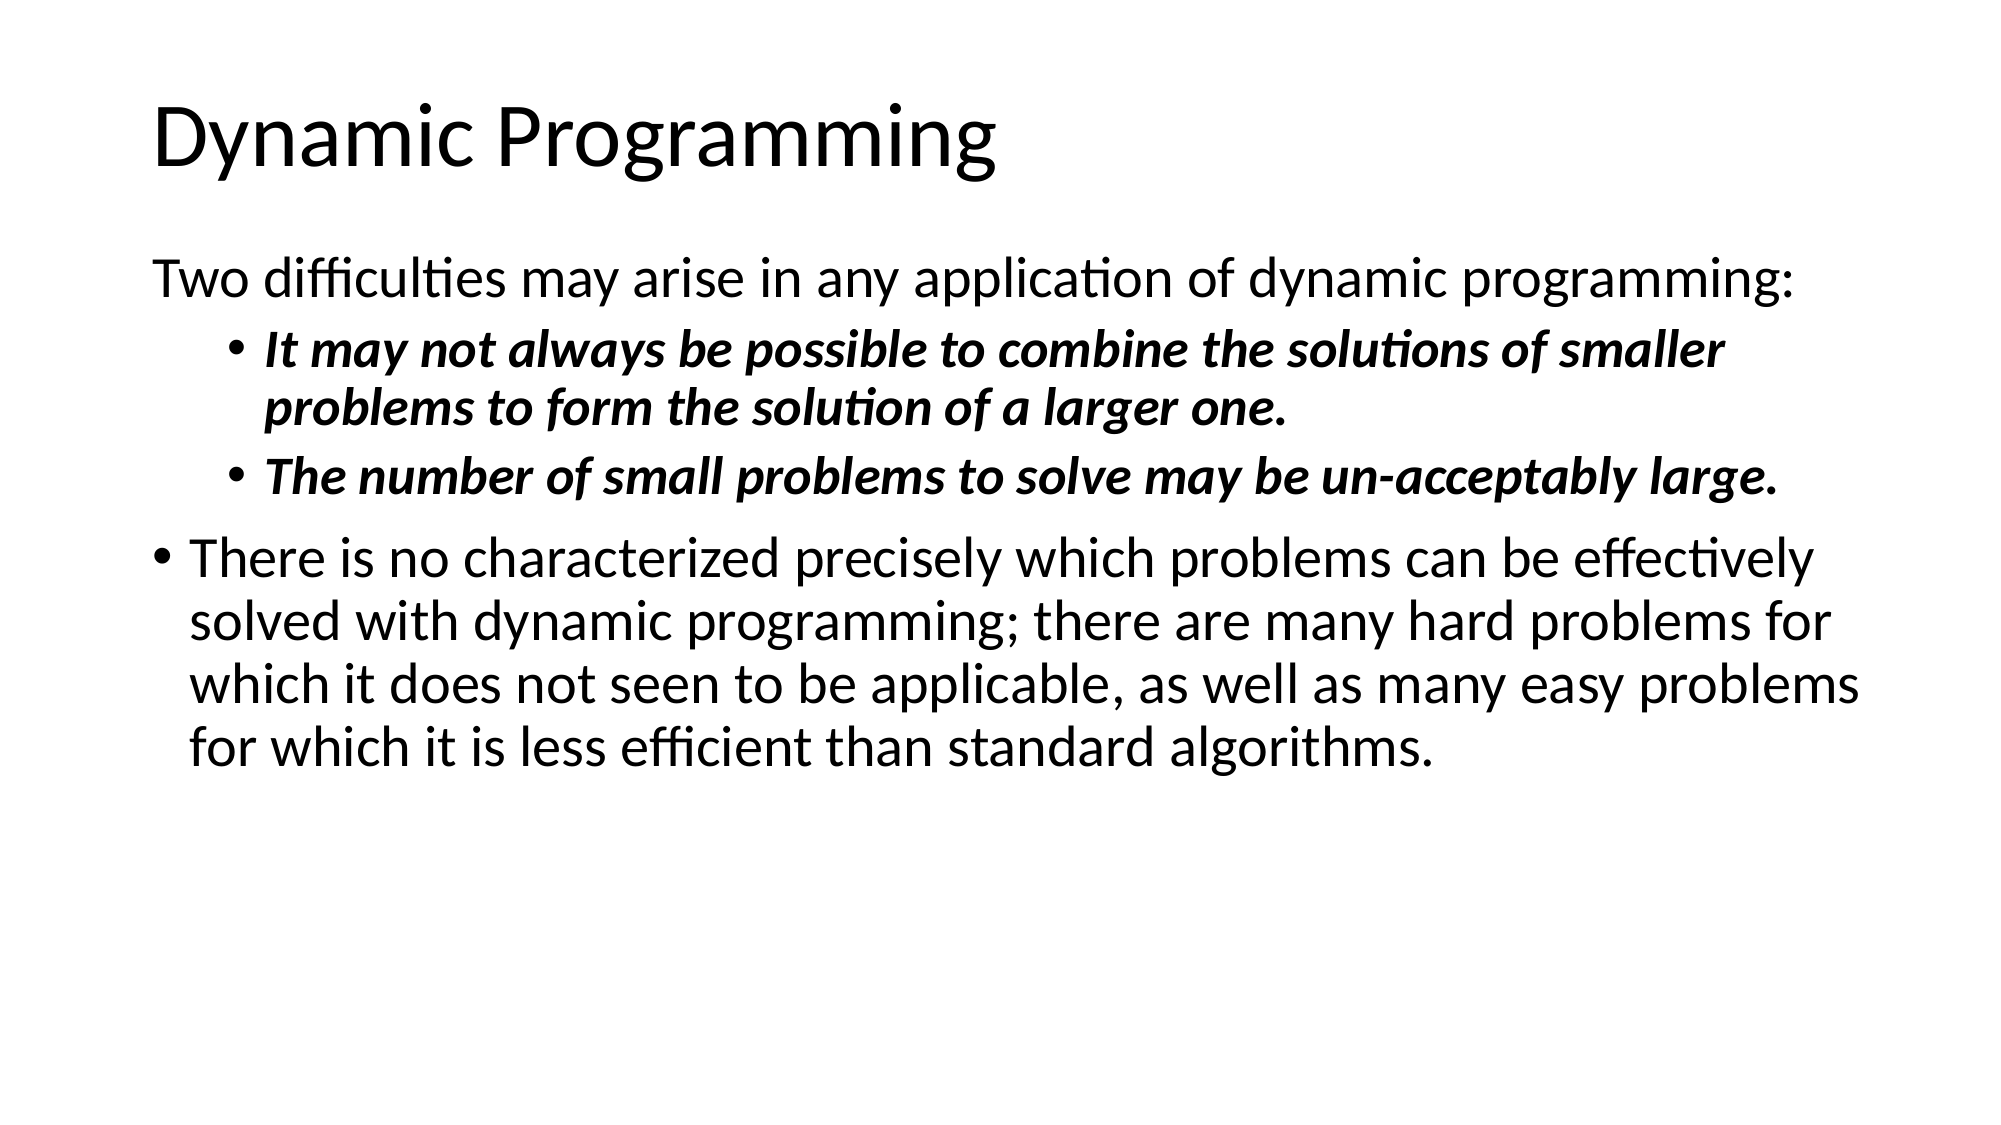

# Dynamic Programming
Two difficulties may arise in any application of dynamic programming:
It may not always be possible to combine the solutions of smaller problems to form the solution of a larger one.
The number of small problems to solve may be un-acceptably large.
There is no characterized precisely which problems can be effectively solved with dynamic programming; there are many hard problems for which it does not seen to be applicable, as well as many easy problems for which it is less efficient than standard algorithms.